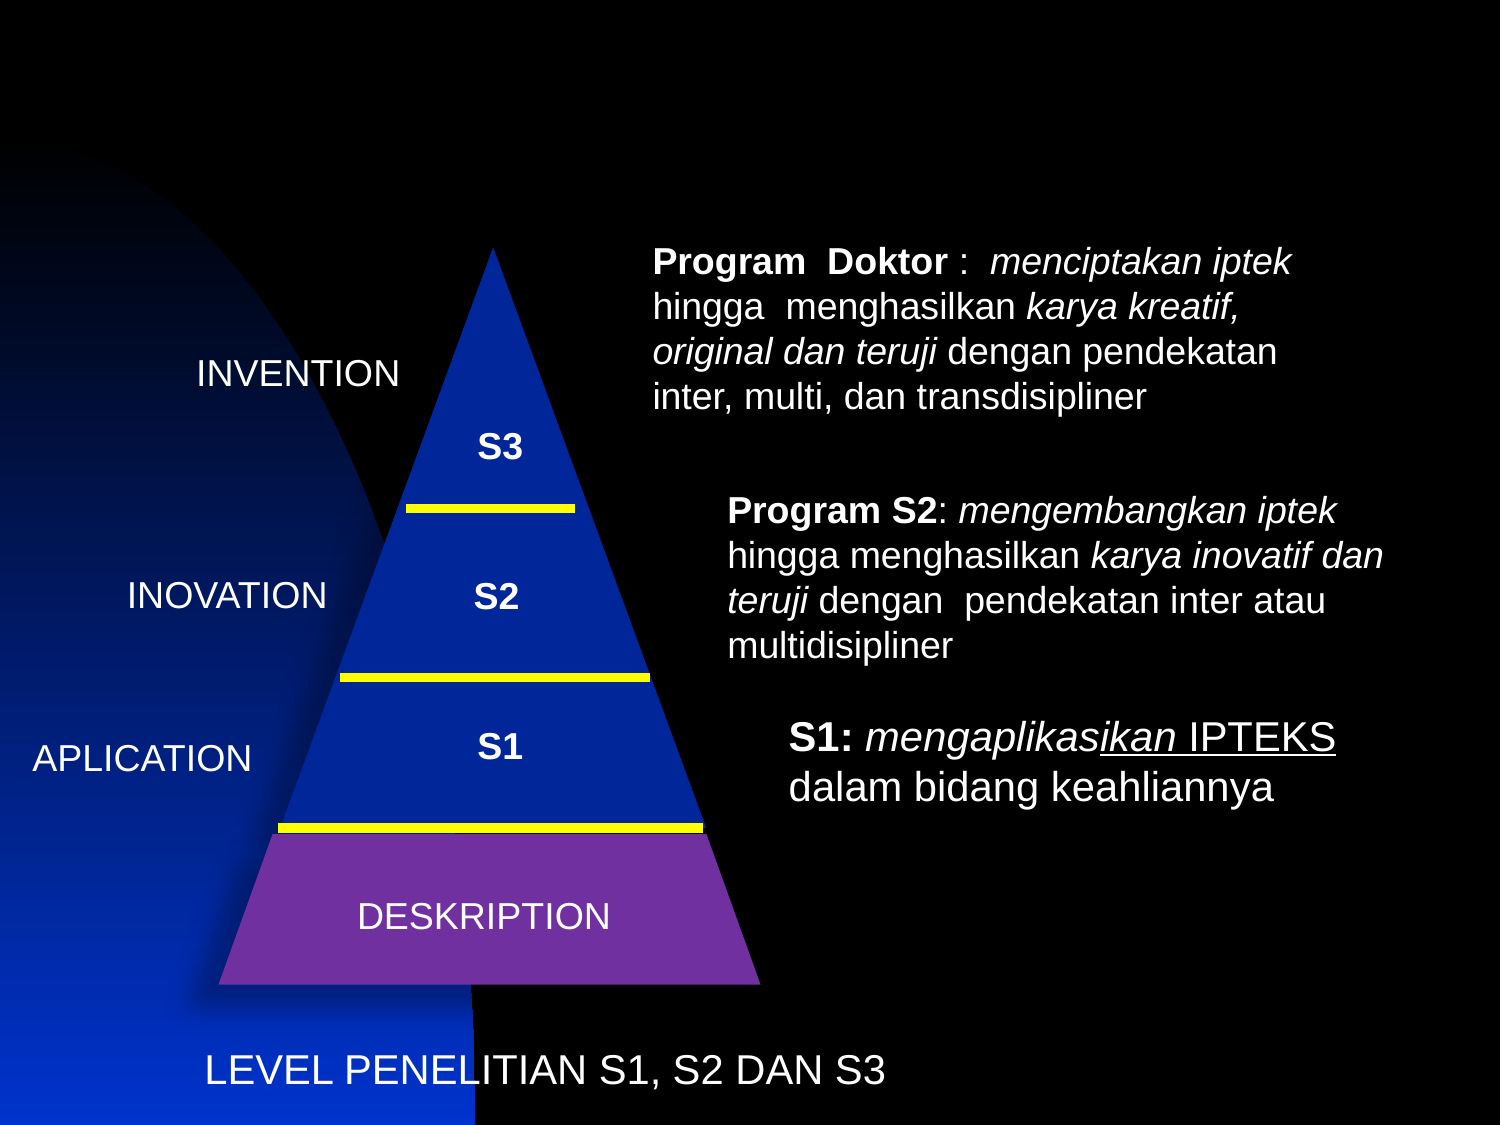

Program  Doktor :  menciptakan iptek hingga  menghasilkan karya kreatif, original dan teruji dengan pendekatan inter, multi, dan transdisipliner

INVENTION
S3
Program S2: mengembangkan iptek hingga menghasilkan karya inovatif dan teruji dengan  pendekatan inter atau multidisipliner
INOVATION
S2
S1: mengaplikasikan IPTEKS dalam bidang keahliannya
S1
APLICATION
DESKRIPTION
LEVEL PENELITIAN S1, S2 DAN S3